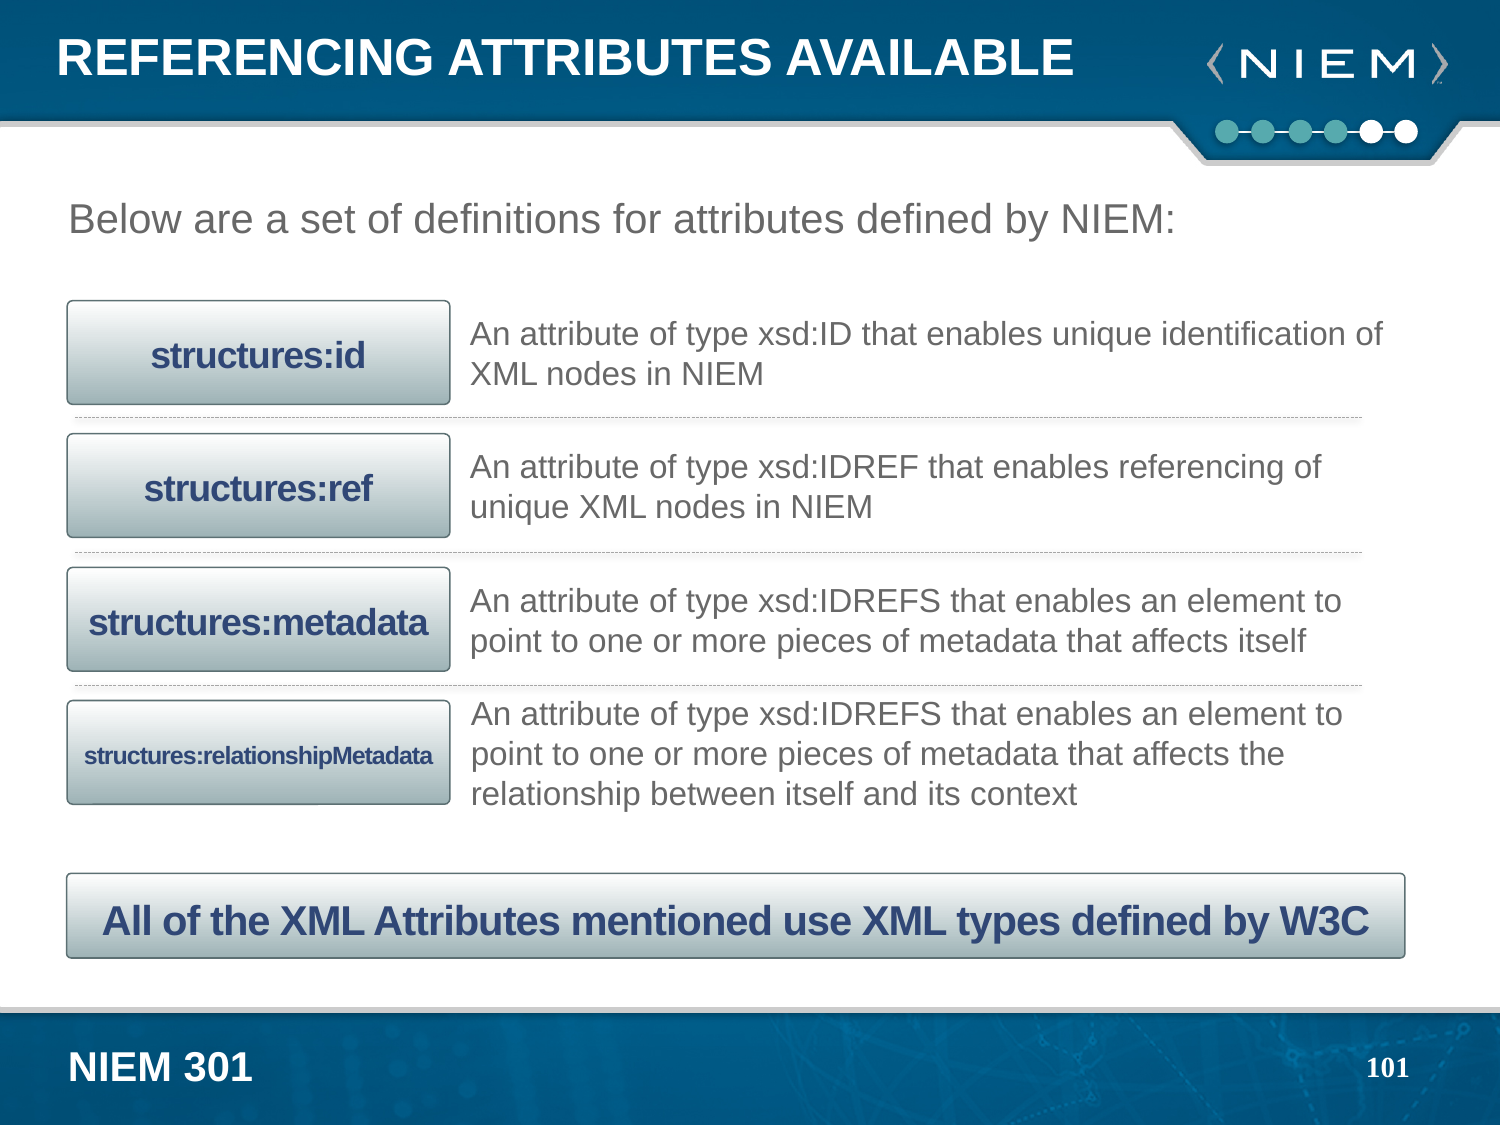

# Referencing Attributes Available

Below are a set of definitions for attributes defined by NIEM:
structures:id
An attribute of type xsd:ID that enables unique identification of XML nodes in NIEM
structures:ref
An attribute of type xsd:IDREF that enables referencing of unique XML nodes in NIEM
structures:metadata
An attribute of type xsd:IDREFS that enables an element to point to one or more pieces of metadata that affects itself
An attribute of type xsd:IDREFS that enables an element to point to one or more pieces of metadata that affects the relationship between itself and its context
structures:relationshipMetadata
All of the XML Attributes mentioned use XML types defined by W3C
101